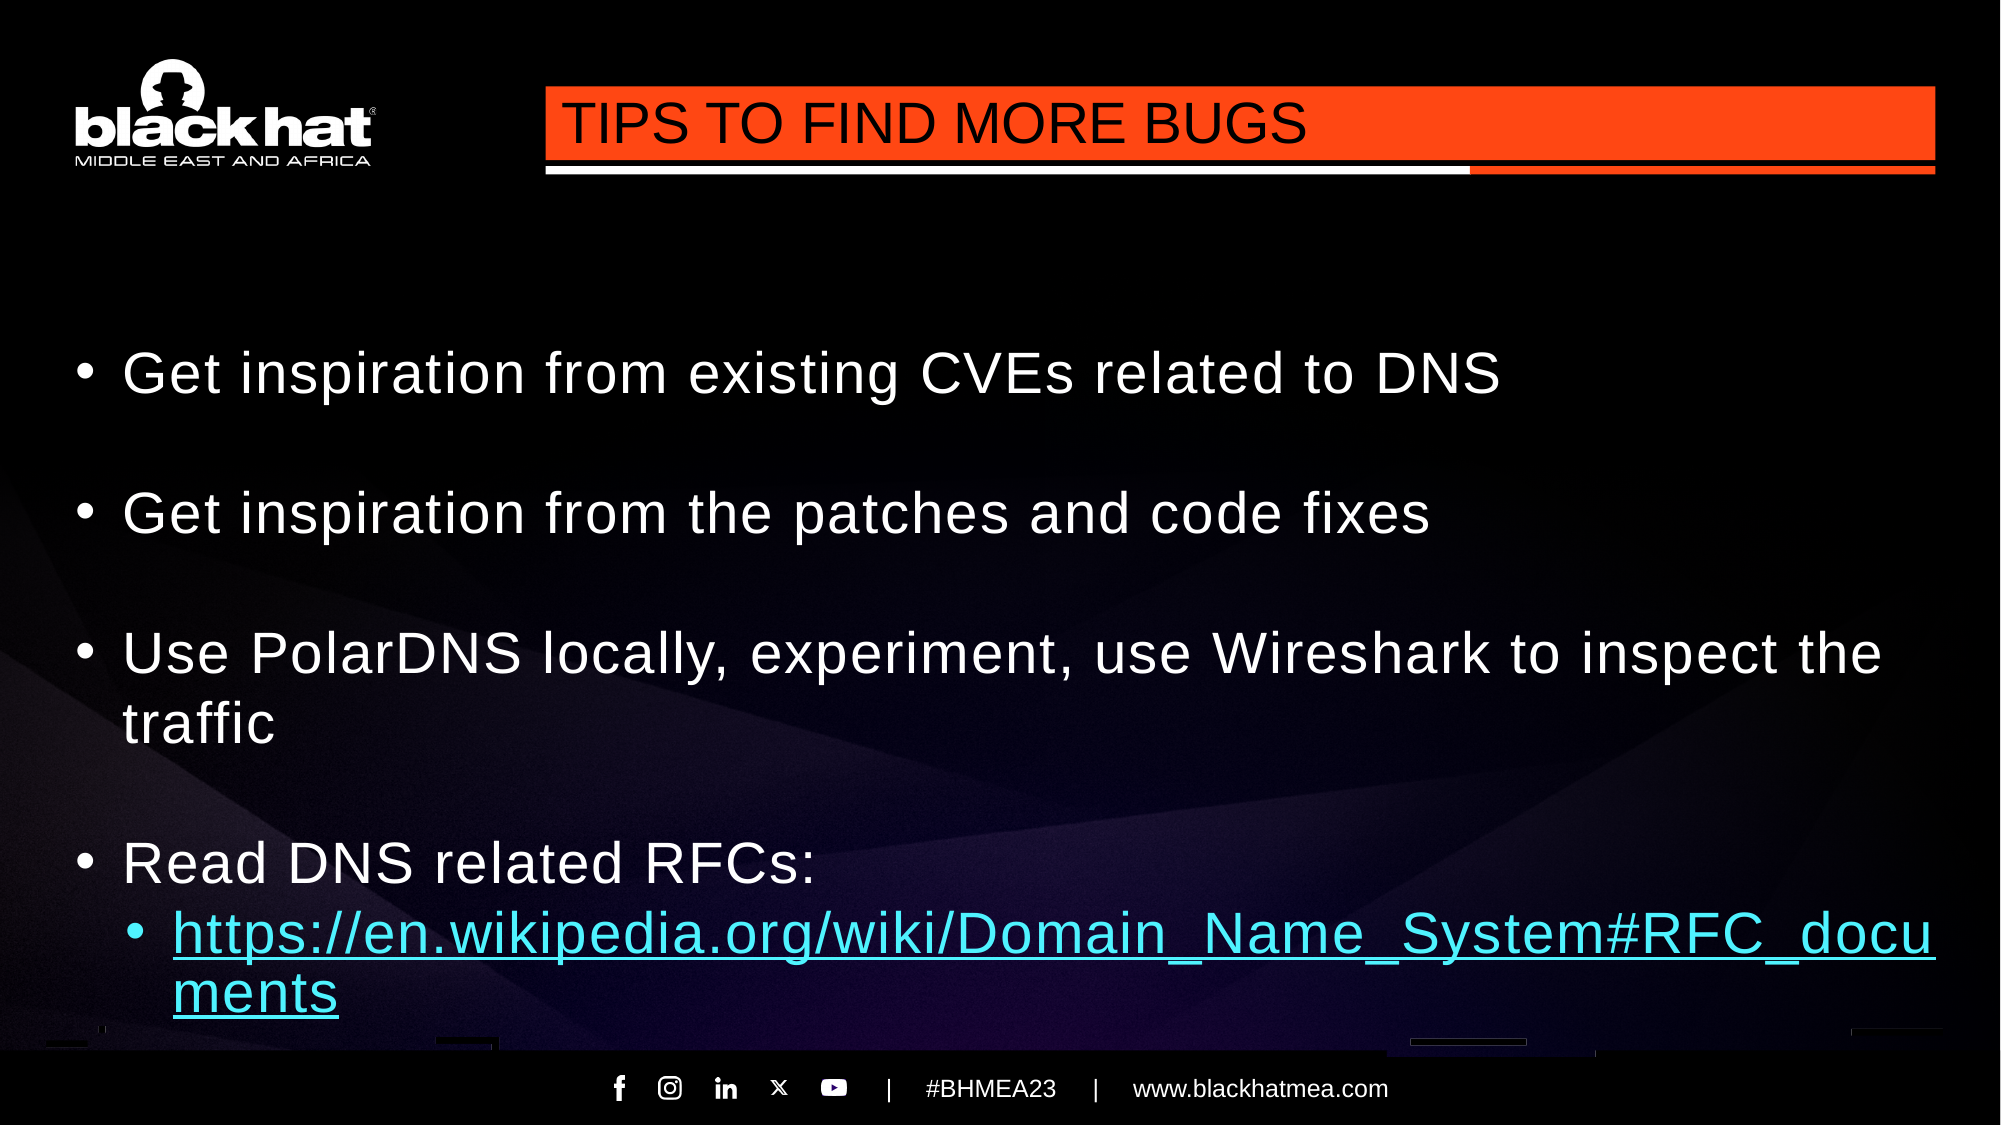

TIPS TO FIND MORE BUGS

Get inspiration from existing CVEs related to DNS

Get inspiration from the patches and code fixes

Use PolarDNS locally, experiment, use Wireshark to inspect the traffic

Read DNS related RFCs:
https://en.wikipedia.org/wiki/Domain_Name_System#RFC_documents